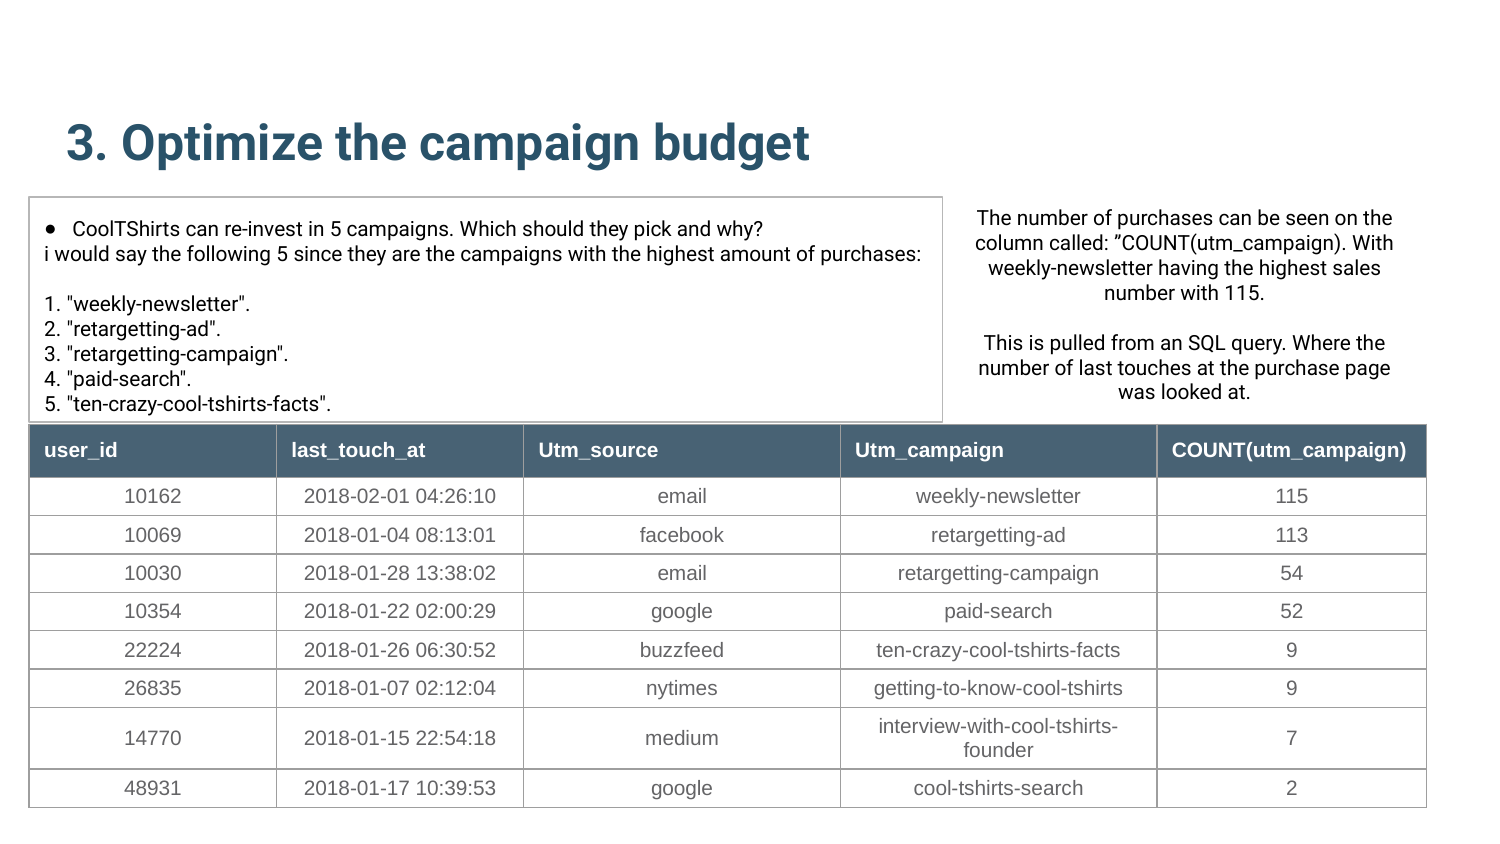

3. Optimize the campaign budget
CoolTShirts can re-invest in 5 campaigns. Which should they pick and why?
i would say the following 5 since they are the campaigns with the highest amount of purchases:

1. "weekly-newsletter".
2. "retargetting-ad".
3. "retargetting-campaign".
4. "paid-search".
5. "ten-crazy-cool-tshirts-facts".
The number of purchases can be seen on the column called: ”COUNT(utm_campaign). With weekly-newsletter having the highest sales number with 115.

This is pulled from an SQL query. Where the number of last touches at the purchase page was looked at.
| user\_id | last\_touch\_at | Utm\_source | Utm\_campaign | COUNT(utm\_campaign) |
| --- | --- | --- | --- | --- |
| 10162 | 2018-02-01 04:26:10 | email | weekly-newsletter | 115 |
| 10069 | 2018-01-04 08:13:01 | facebook | retargetting-ad | 113 |
| 10030 | 2018-01-28 13:38:02 | email | retargetting-campaign | 54 |
| 10354 | 2018-01-22 02:00:29 | google | paid-search | 52 |
| 22224 | 2018-01-26 06:30:52 | buzzfeed | ten-crazy-cool-tshirts-facts | 9 |
| 26835 | 2018-01-07 02:12:04 | nytimes | getting-to-know-cool-tshirts | 9 |
| 14770 | 2018-01-15 22:54:18 | medium | interview-with-cool-tshirts-founder | 7 |
| 48931 | 2018-01-17 10:39:53 | google | cool-tshirts-search | 2 |